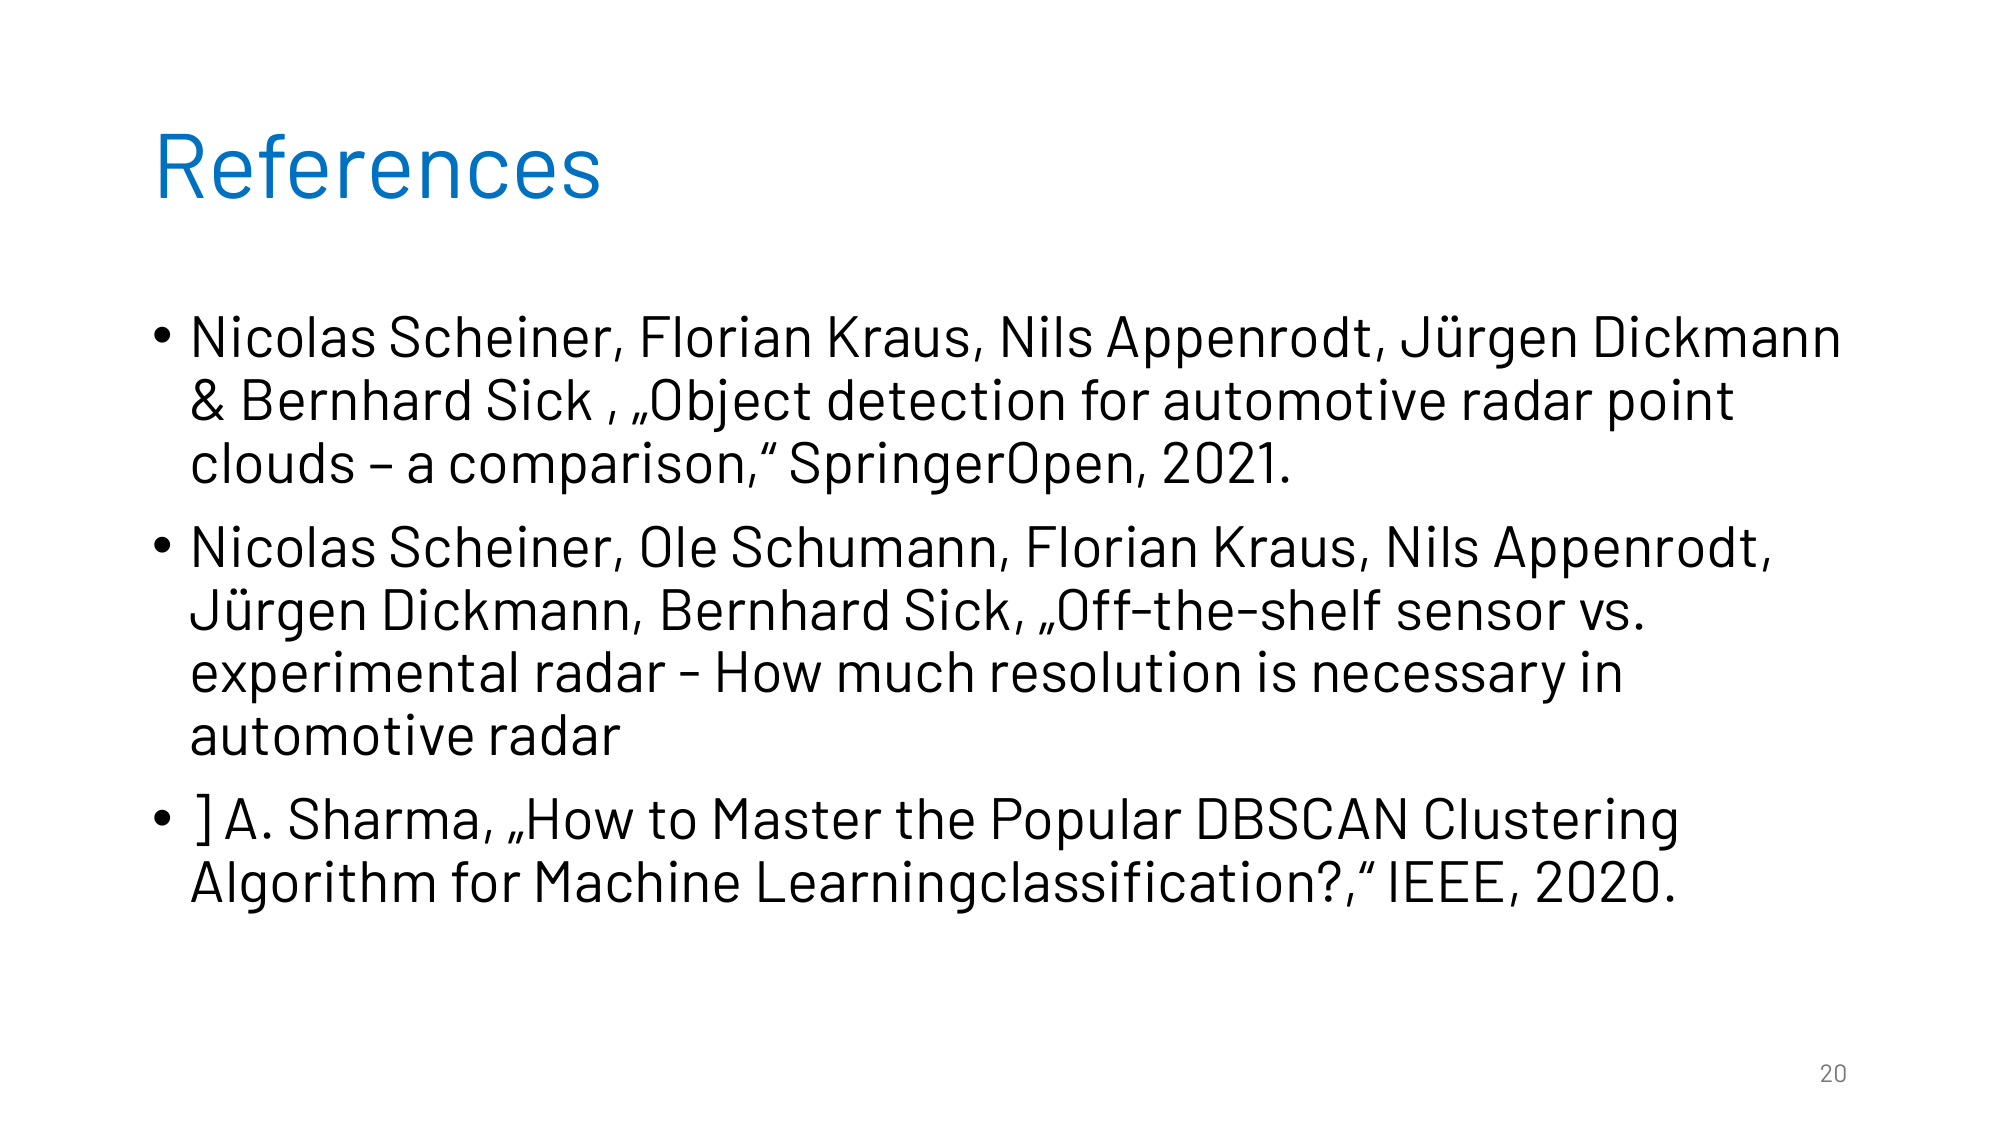

# References
Nicolas Scheiner, Florian Kraus, Nils Appenrodt, Jürgen Dickmann & Bernhard Sick , „Object detection for automotive radar point clouds – a comparison,“ SpringerOpen, 2021.
Nicolas Scheiner, Ole Schumann, Florian Kraus, Nils Appenrodt, Jürgen Dickmann, Bernhard Sick, „Off-the-shelf sensor vs. experimental radar - How much resolution is necessary in automotive radar
] A. Sharma, „How to Master the Popular DBSCAN Clustering Algorithm for Machine Learningclassification?,“ IEEE, 2020.
20